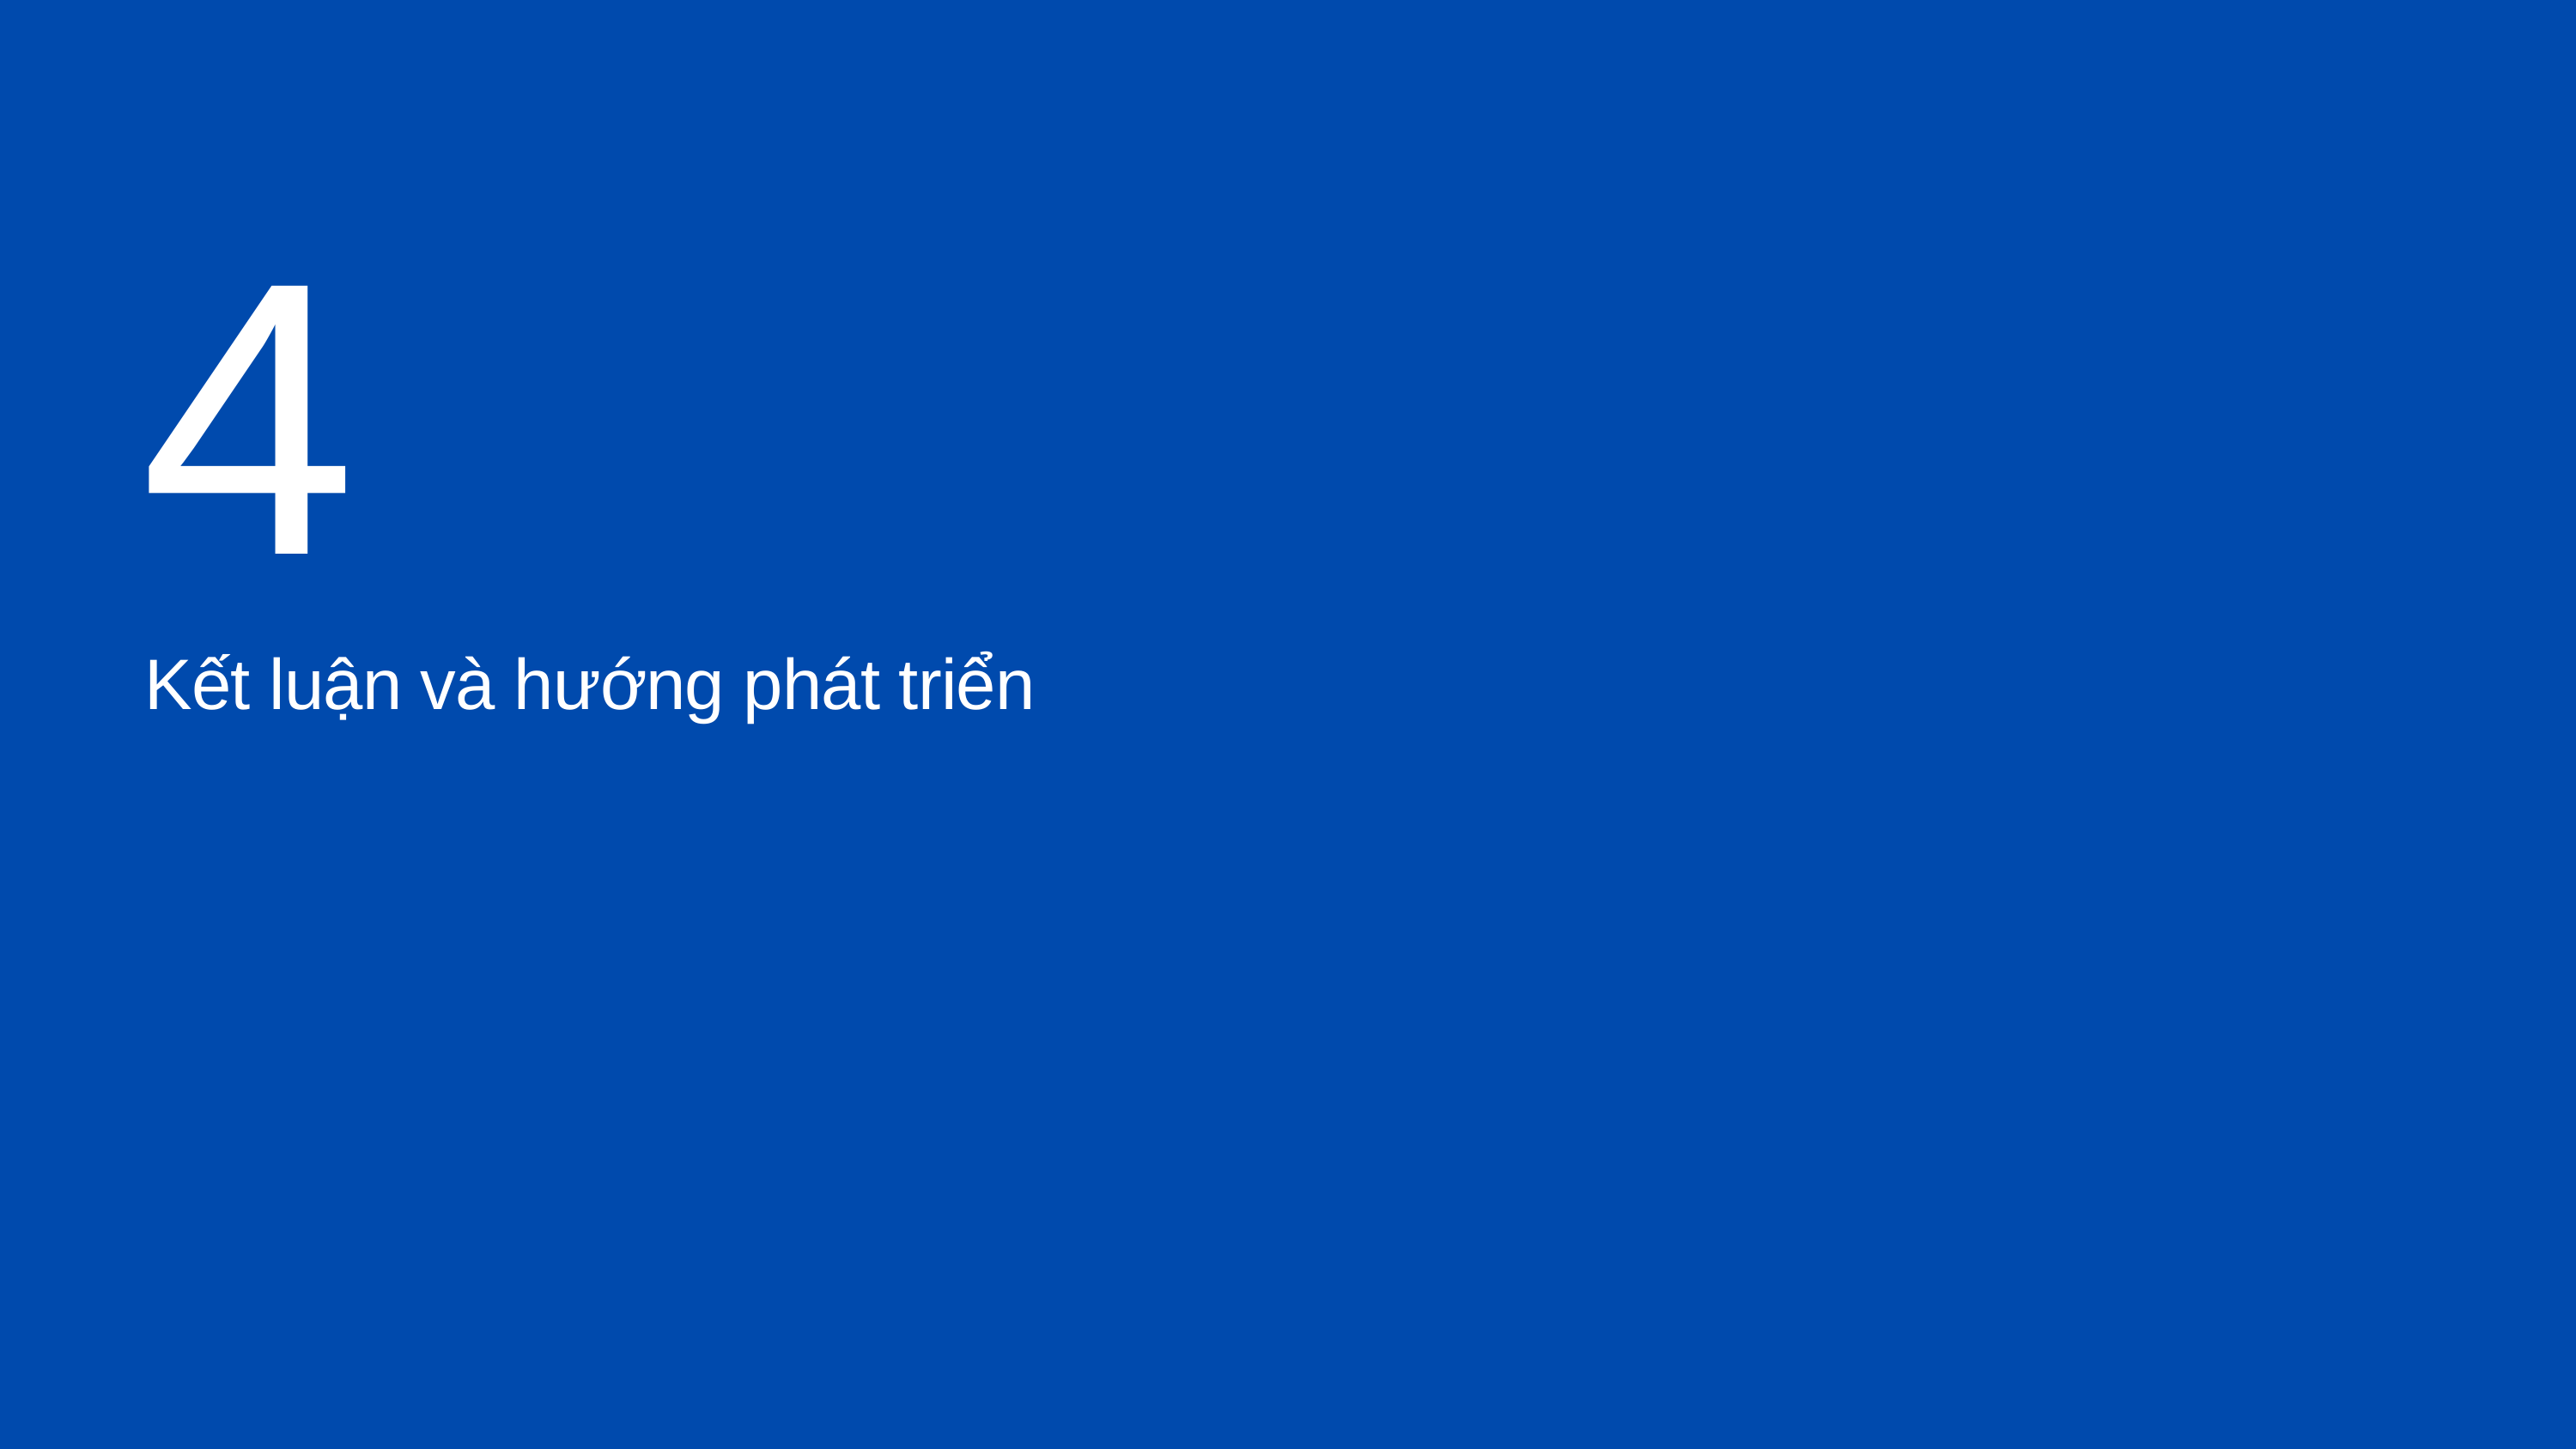

4
Kết luận và hướng phát triển